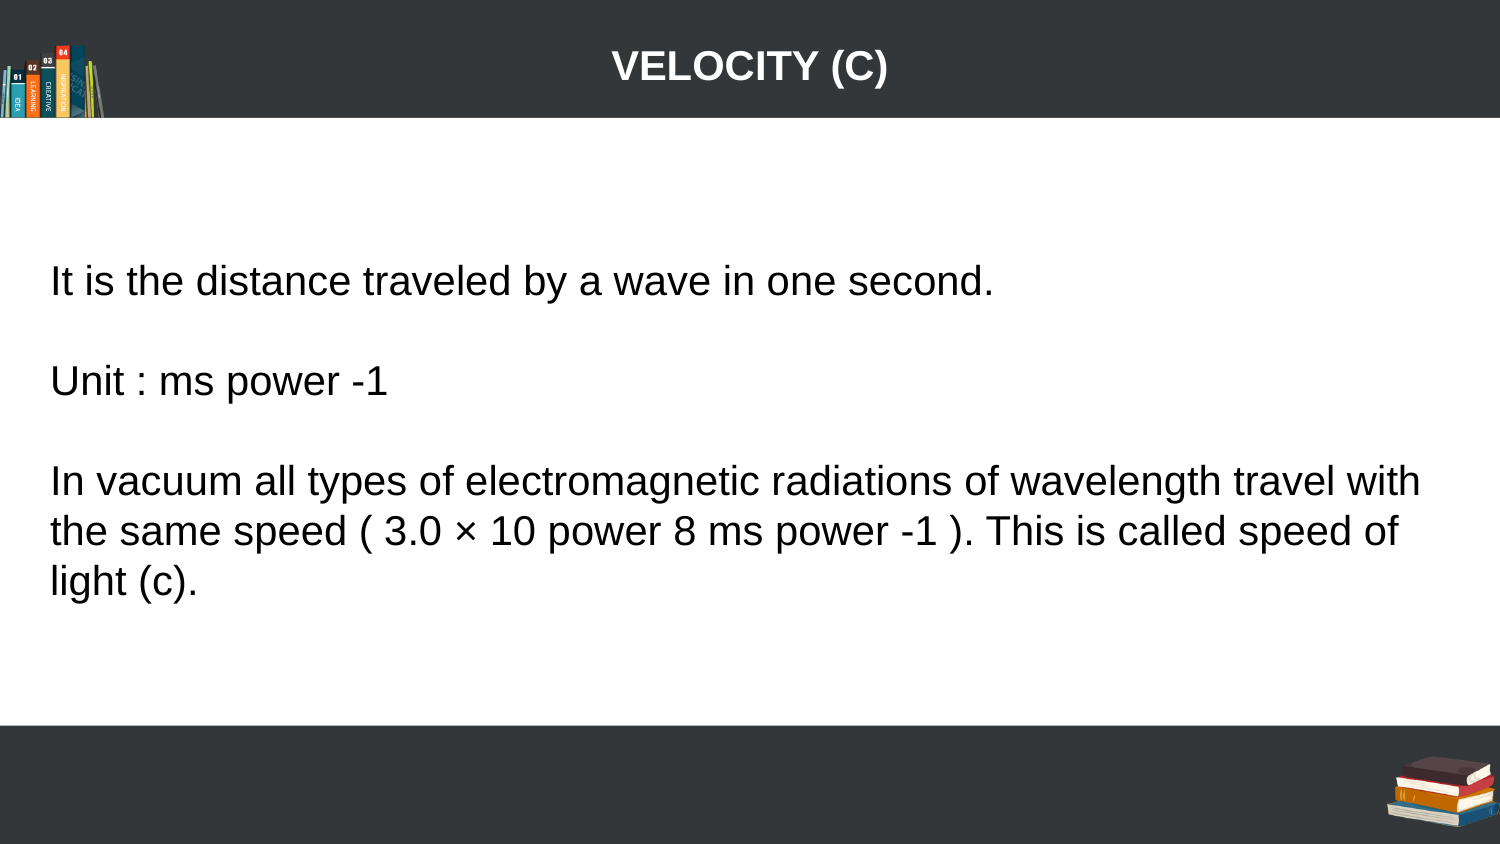

VELOCITY (C)
It is the distance traveled by a wave in one second.

Unit : ms power -1

In vacuum all types of electromagnetic radiations of wavelength travel with the same speed ( 3.0 × 10 power 8 ms power -1 ). This is called speed of light (c).